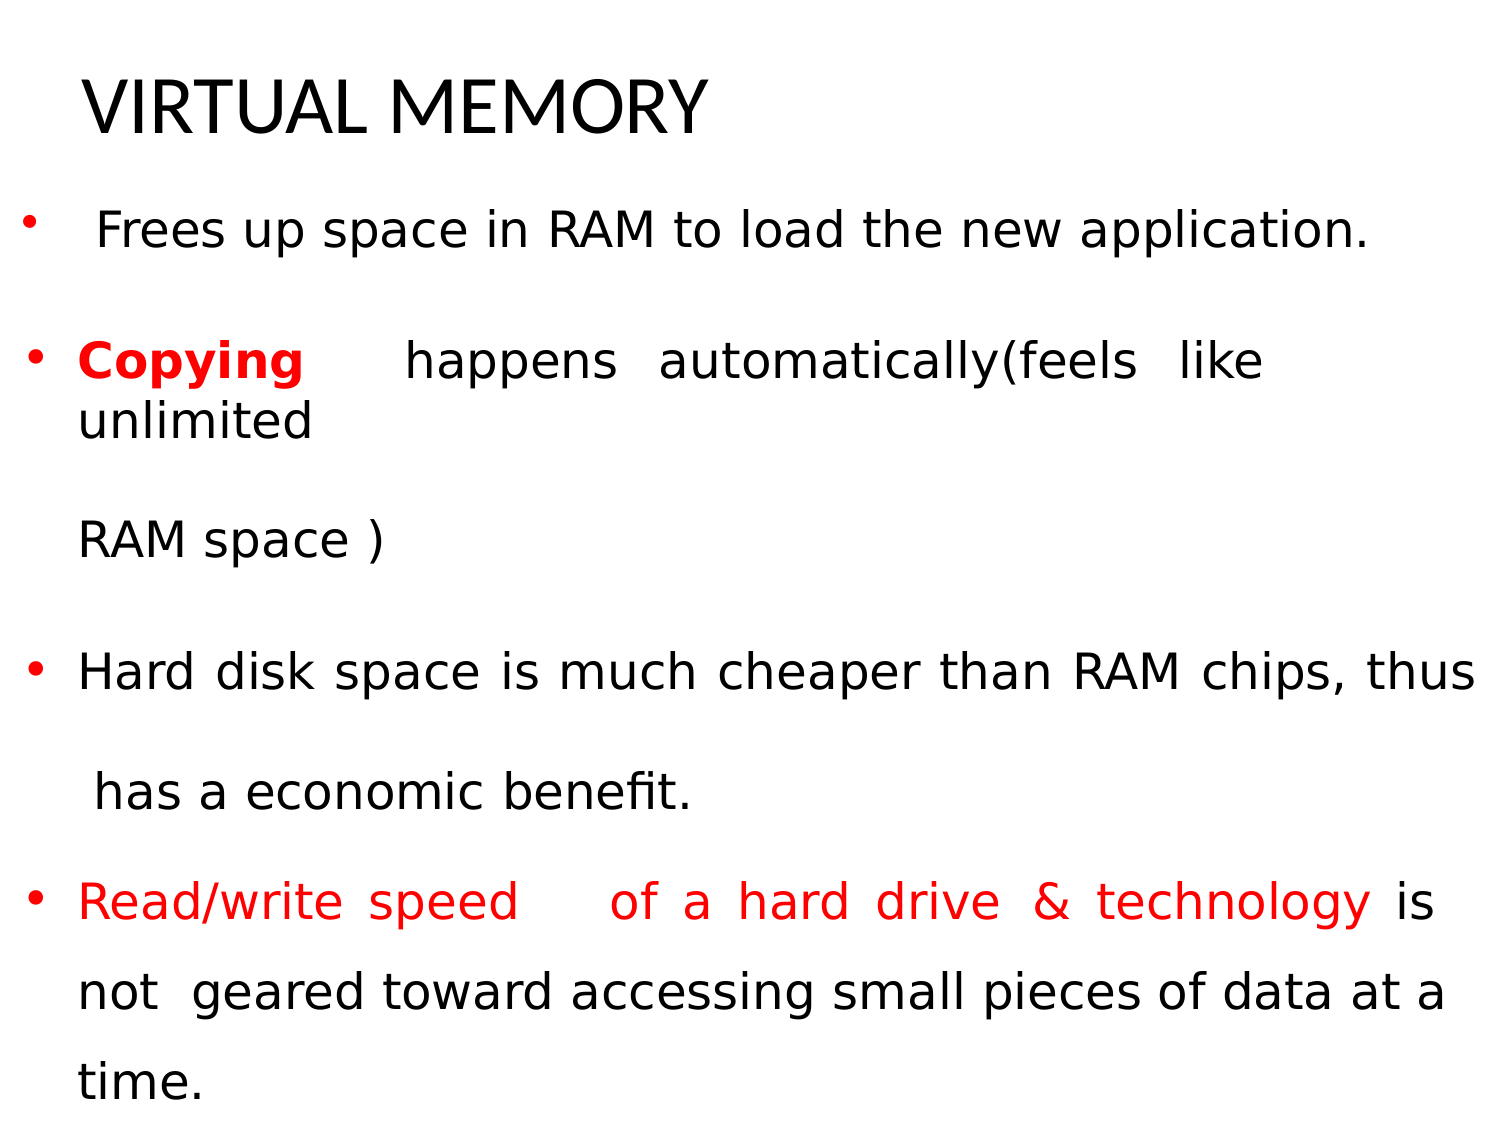

# VIRTUAL MEMORY
Frees up space in RAM to load the new application.

Copying	happens	automatically(feels	like	unlimited

RAM space )
Hard disk space is much cheaper than RAM chips, thus  has a economic benefit.
Read/write speed	of a hard drive	& technology	is not  geared toward accessing small pieces of data at a time.